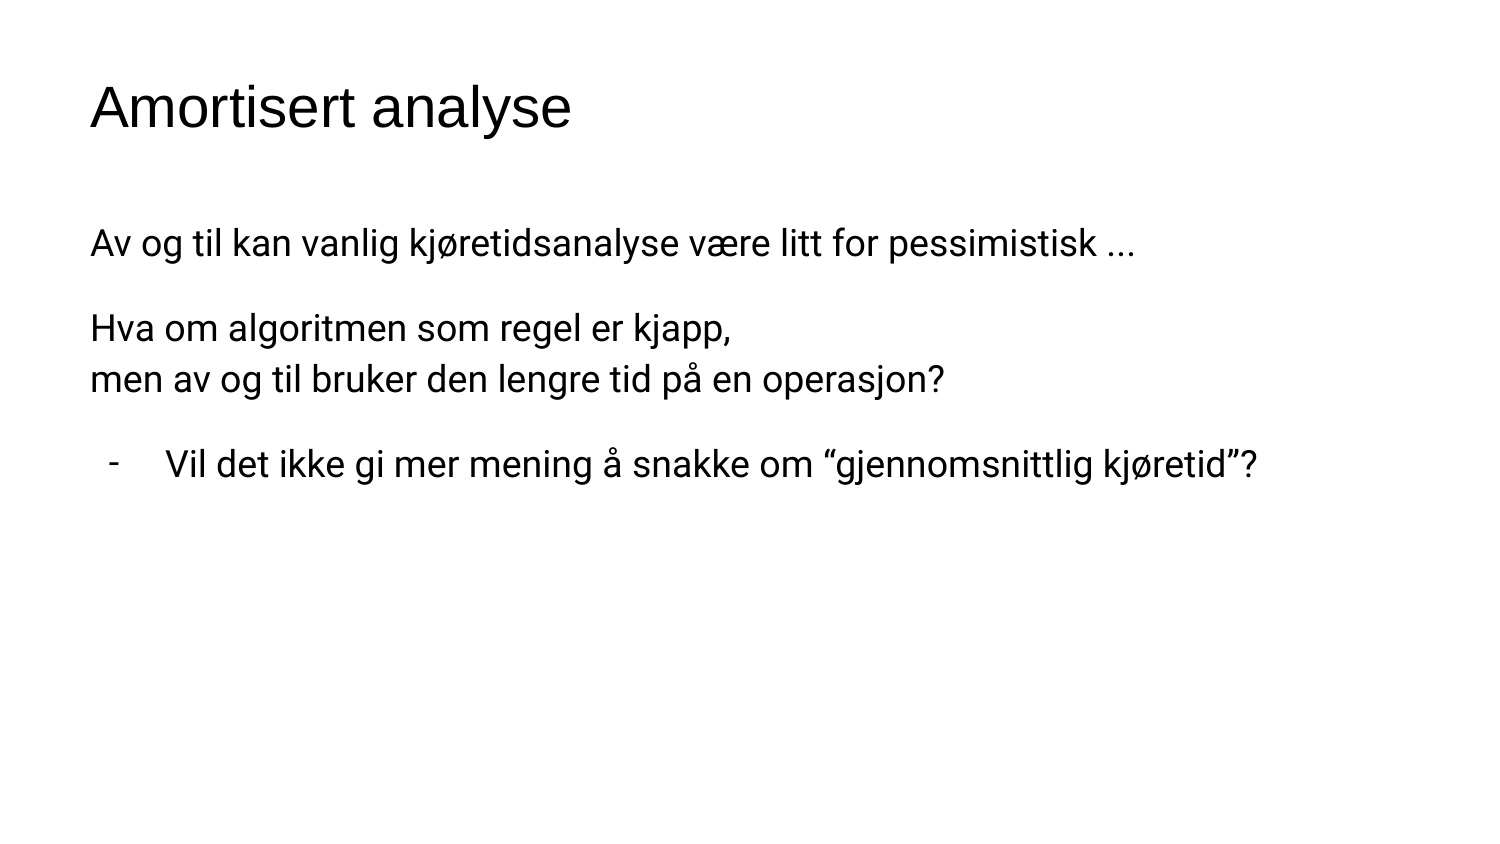

# Amortisert analyse
Av og til kan vanlig kjøretidsanalyse være litt for pessimistisk ...
Hva om algoritmen som regel er kjapp,
men av og til bruker den lengre tid på en operasjon?
Vil det ikke gi mer mening å snakke om “gjennomsnittlig kjøretid”?